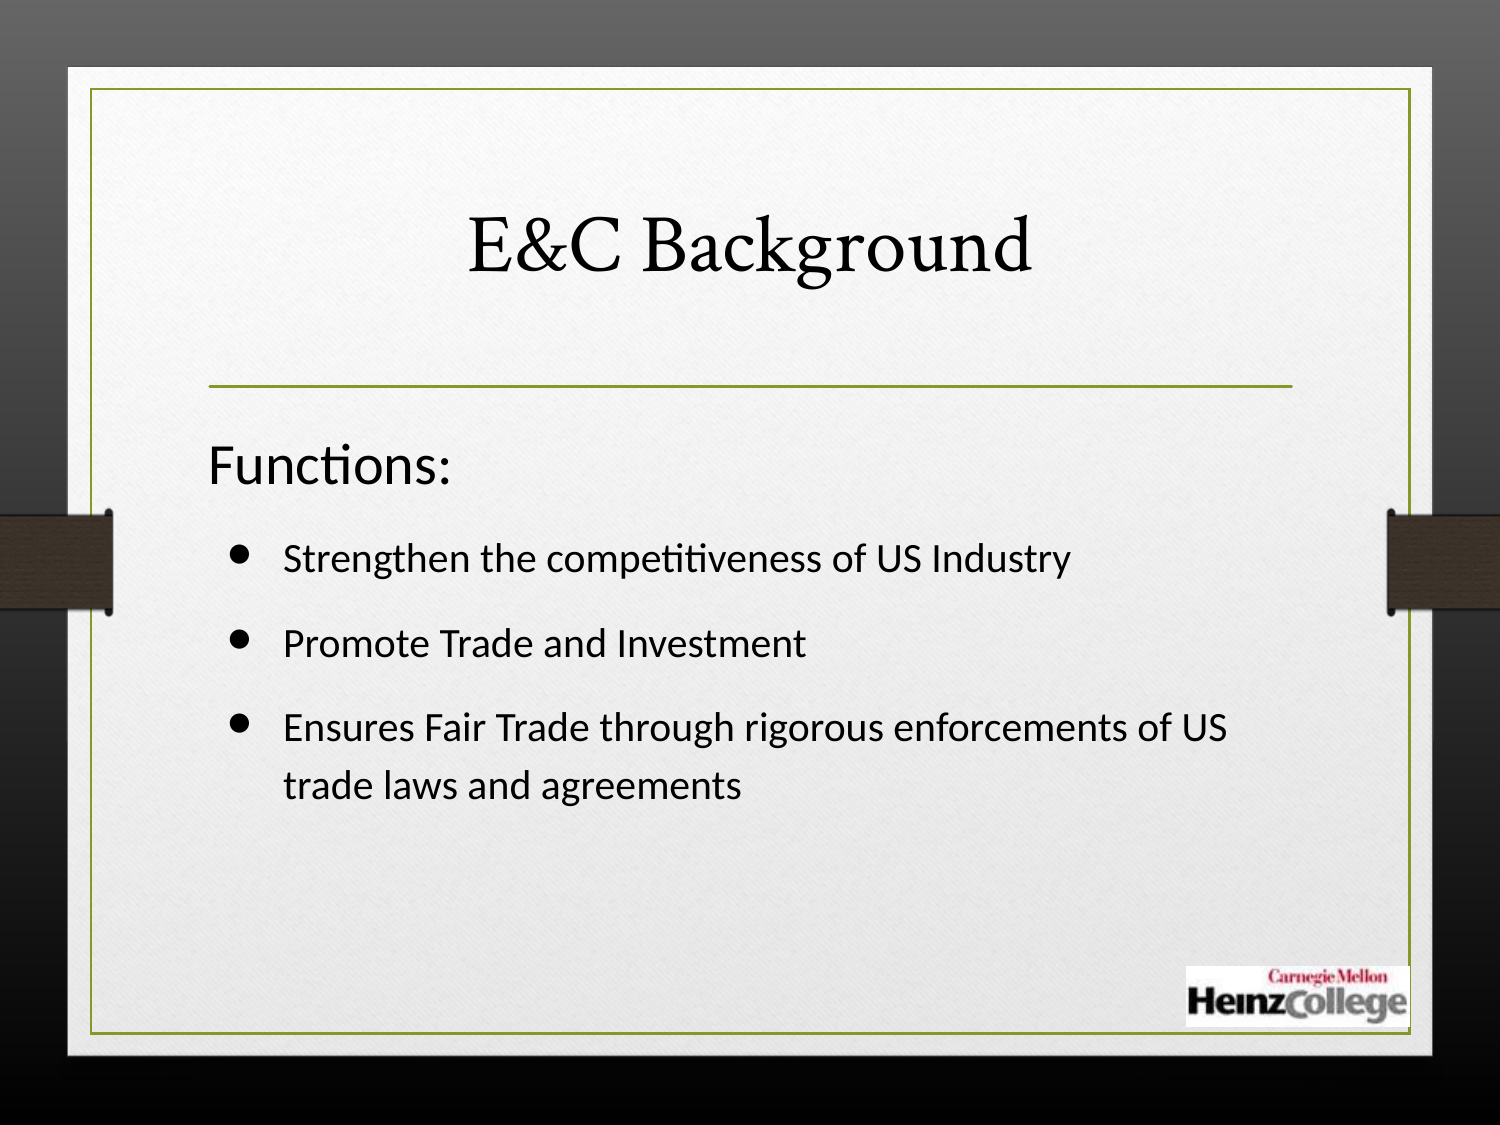

# E&C Background
Functions:
Strengthen the competitiveness of US Industry
Promote Trade and Investment
Ensures Fair Trade through rigorous enforcements of US trade laws and agreements